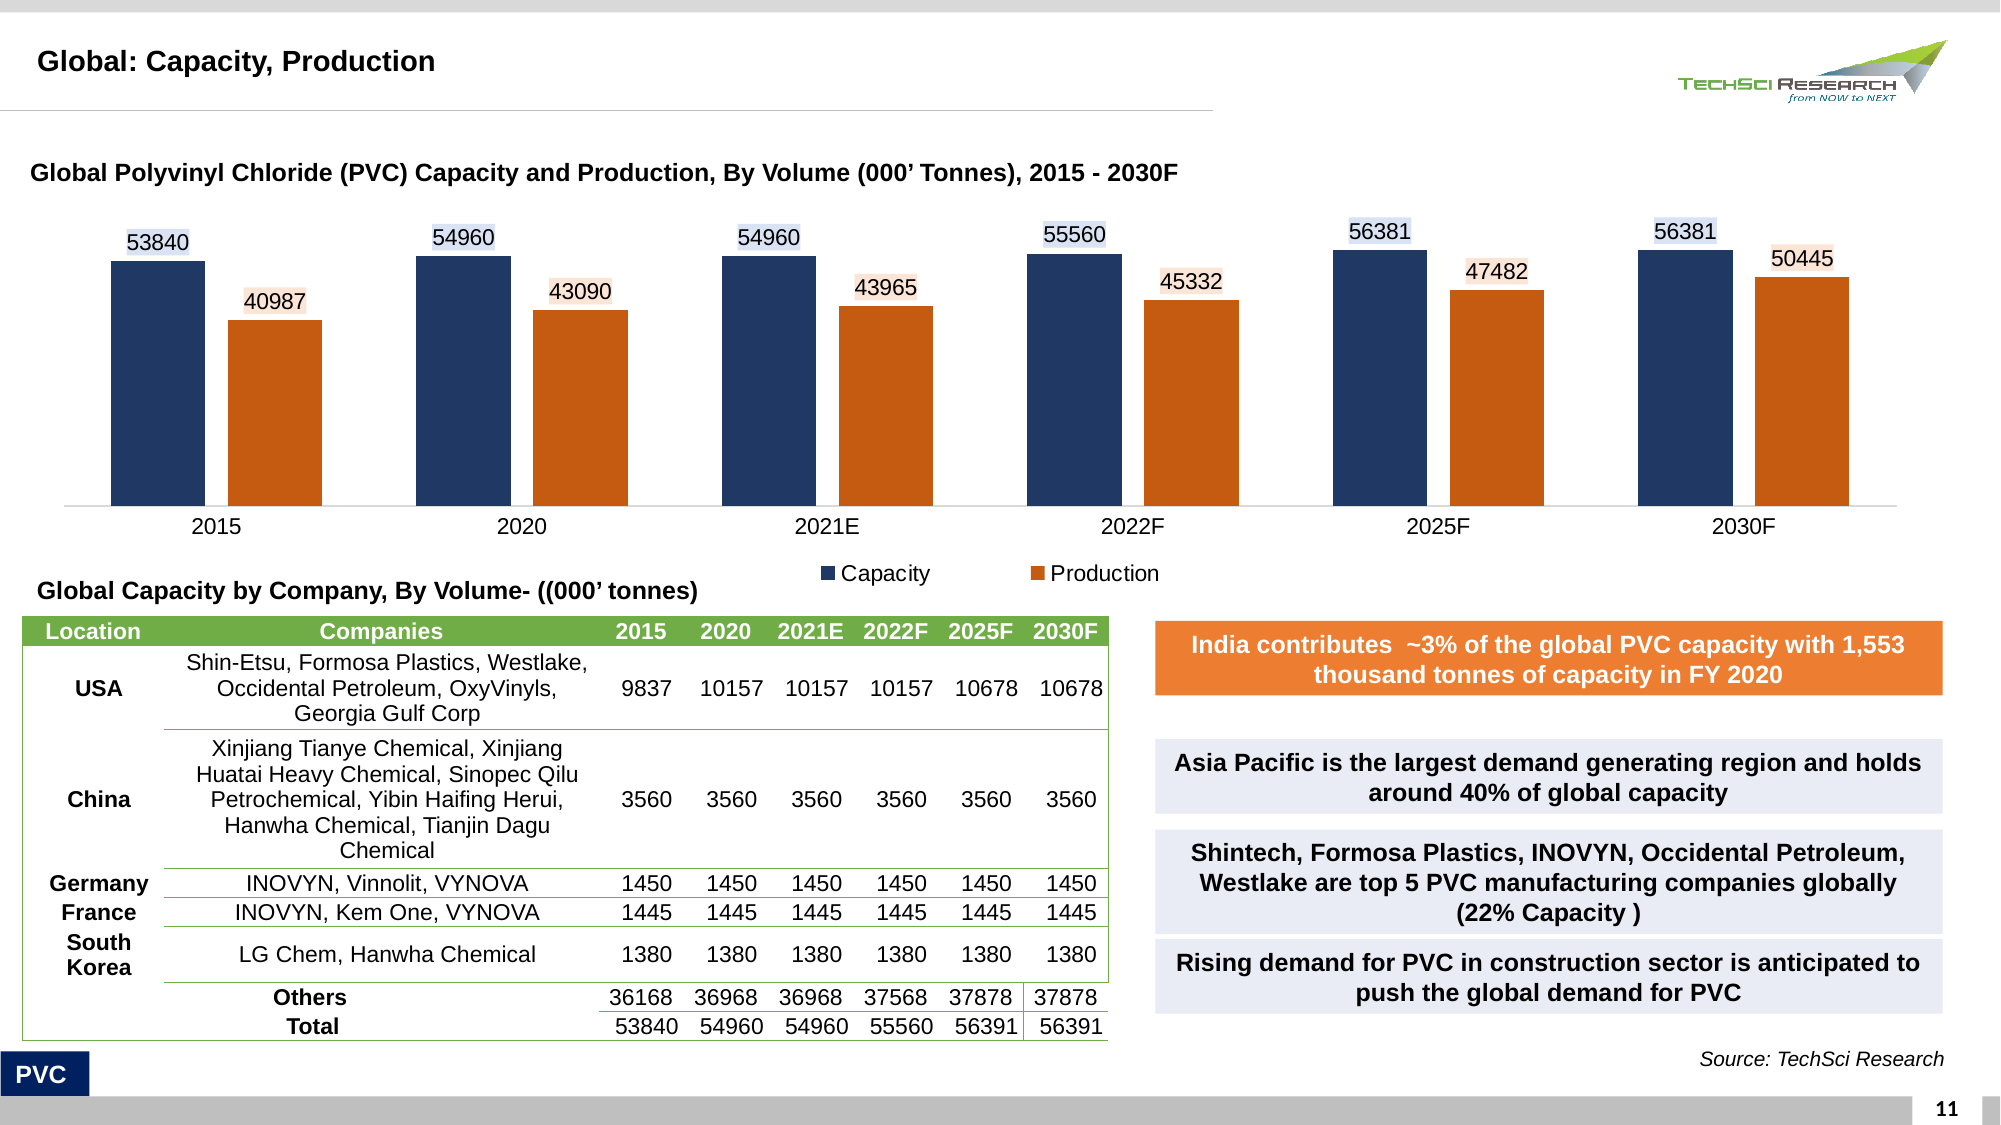

Global: Capacity, Production
Global Polyvinyl Chloride (PVC) Capacity and Production, By Volume (000’ Tonnes), 2015 - 2030F

### Chart

| Category | Capacity | Production |
|---|---|---|
| 2015 | 53840.0 | 40986.85 |
| 2020 | 54960.0 | 43090.14000000001 |
| 2021E | 54960.0 | 43965.340000000004 |
| 2022F | 55560.0 | 45332.21000000001 |
| 2025F | 56381.0 | 47482.14 |
| 2030F | 56381.0 | 50444.81999999999 |
Global Capacity by Company, By Volume- ((000’ tonnes)
| Location | Companies | 2015 | 2020 | 2021E | 2022F | 2025F | 2030F |
| --- | --- | --- | --- | --- | --- | --- | --- |
| USA | Shin-Etsu, Formosa Plastics, Westlake, Occidental Petroleum, OxyVinyls, Georgia Gulf Corp | 9837 | 10157 | 10157 | 10157 | 10678 | 10678 |
| China | Xinjiang Tianye Chemical, Xinjiang Huatai Heavy Chemical, Sinopec Qilu Petrochemical, Yibin Haifing Herui, Hanwha Chemical, Tianjin Dagu Chemical | 3560 | 3560 | 3560 | 3560 | 3560 | 3560 |
| Germany | INOVYN, Vinnolit, VYNOVA | 1450 | 1450 | 1450 | 1450 | 1450 | 1450 |
| France | INOVYN, Kem One, VYNOVA | 1445 | 1445 | 1445 | 1445 | 1445 | 1445 |
| South Korea | LG Chem, Hanwha Chemical | 1380 | 1380 | 1380 | 1380 | 1380 | 1380 |
| Others | Other Companies | 36168 | 36968 | 36968 | 37568 | 37878 | 37878 |
| Total |  | 53840 | 54960 | 54960 | 55560 | 56391 | 56391 |
India contributes  ~3% of the global PVC capacity with 1,553 thousand tonnes of capacity in FY 2020
Asia Pacific is the largest demand generating region and holds around 40% of global capacity
Shintech, Formosa Plastics, INOVYN, Occidental Petroleum, Westlake are top 5 PVC manufacturing companies globally (22% Capacity )
Rising demand for PVC in construction sector is anticipated to push the global demand for PVC
Source: TechSci Research
PVC